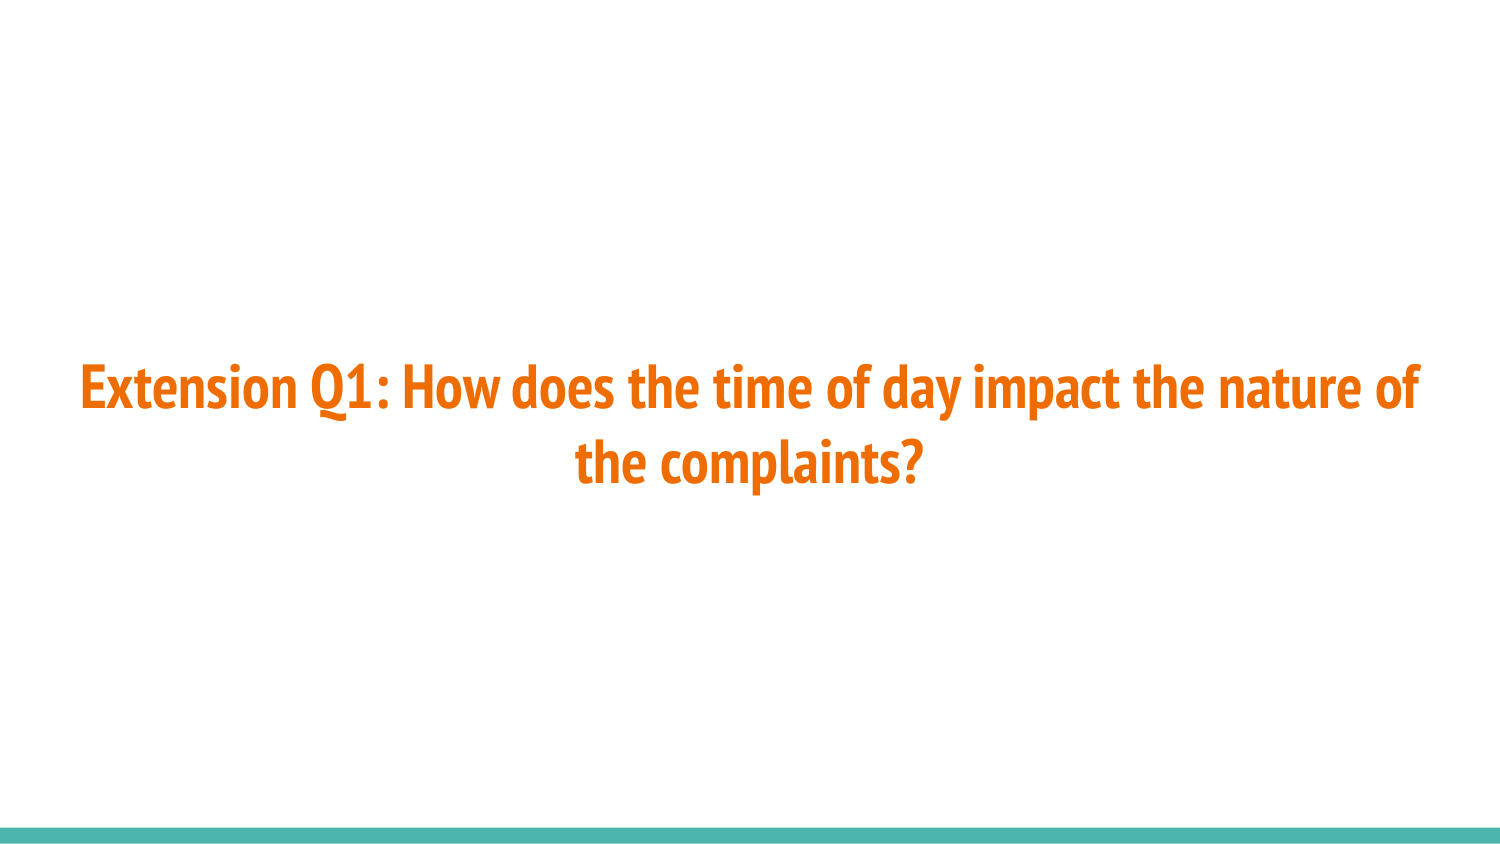

# Extension Q1: How does the time of day impact the nature of the complaints?